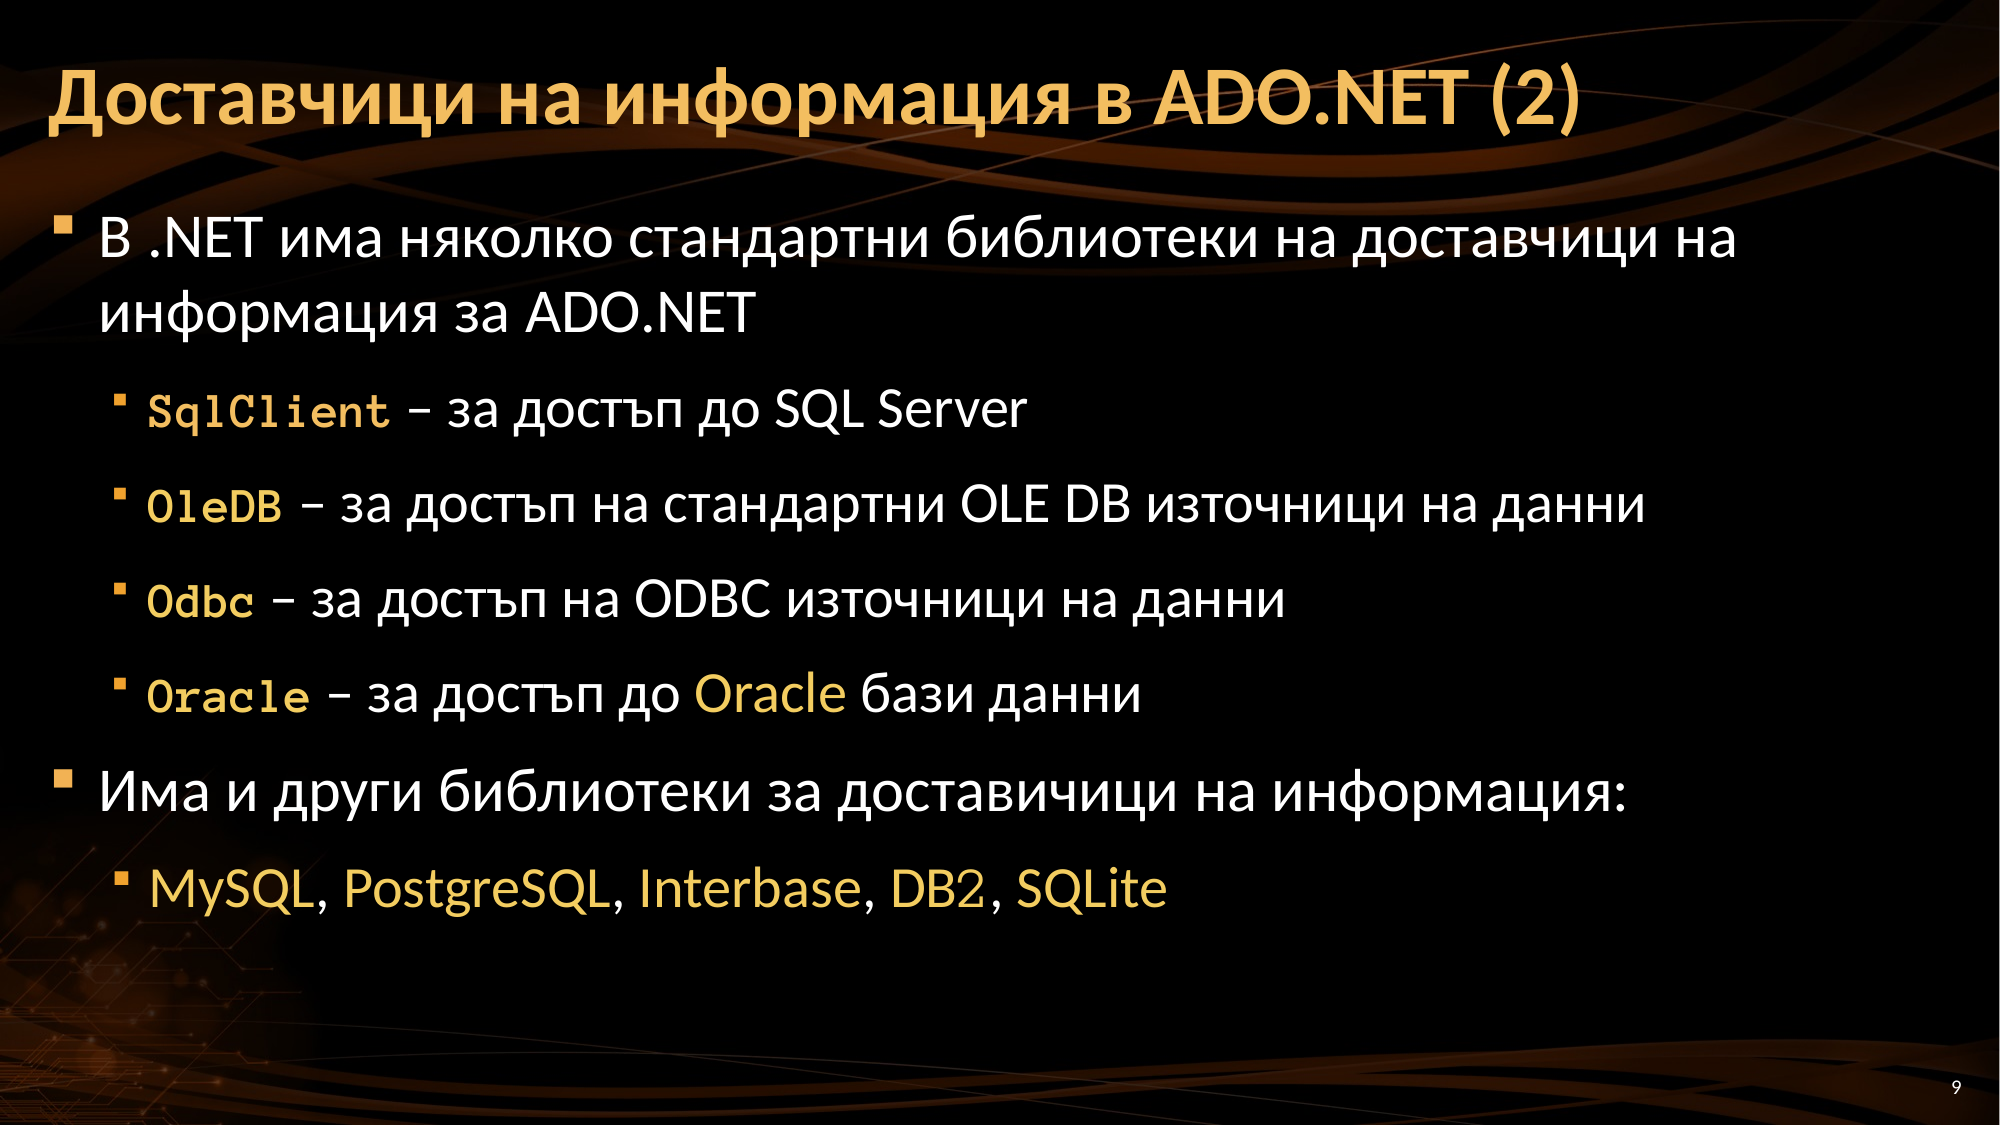

# Доставчици на информация в ADO.NET (2)
В .NET има няколко стандартни библиотеки на доставчици на информация за ADO.NET
SqlClient – за достъп до SQL Server
OleDB – за достъп на стандартни OLE DB източници на данни
Odbc – за достъп на ODBC източници на данни
Oracle – за достъп до Oracle бази данни
Има и други библиотеки за доставичици на информация:
MySQL, PostgreSQL, Interbase, DB2, SQLite
9